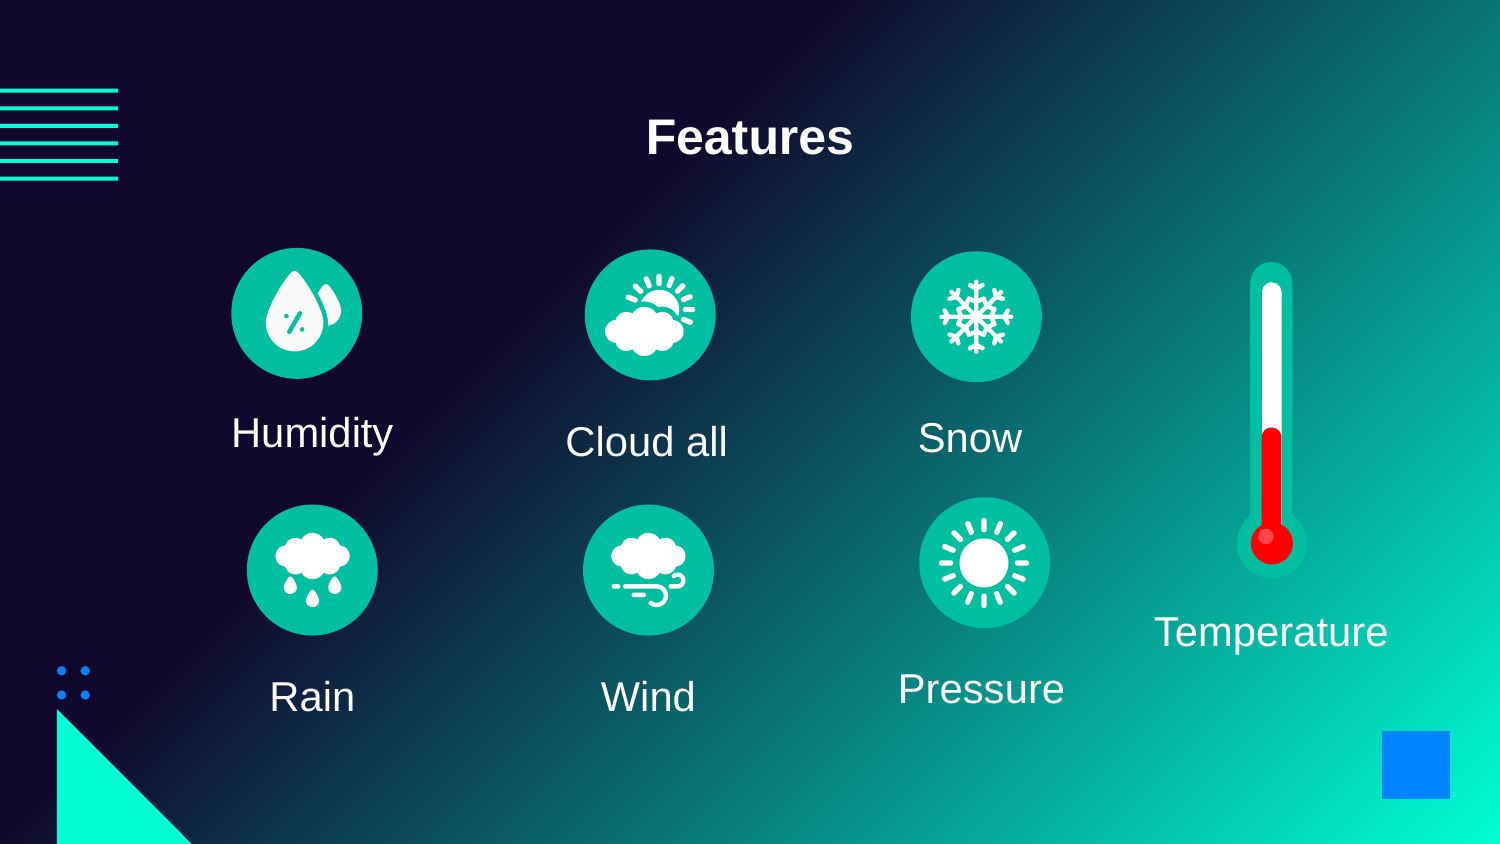

Features

Humidity
Snow
Cloud all

Temperature
Pressure
# Rain
Wind